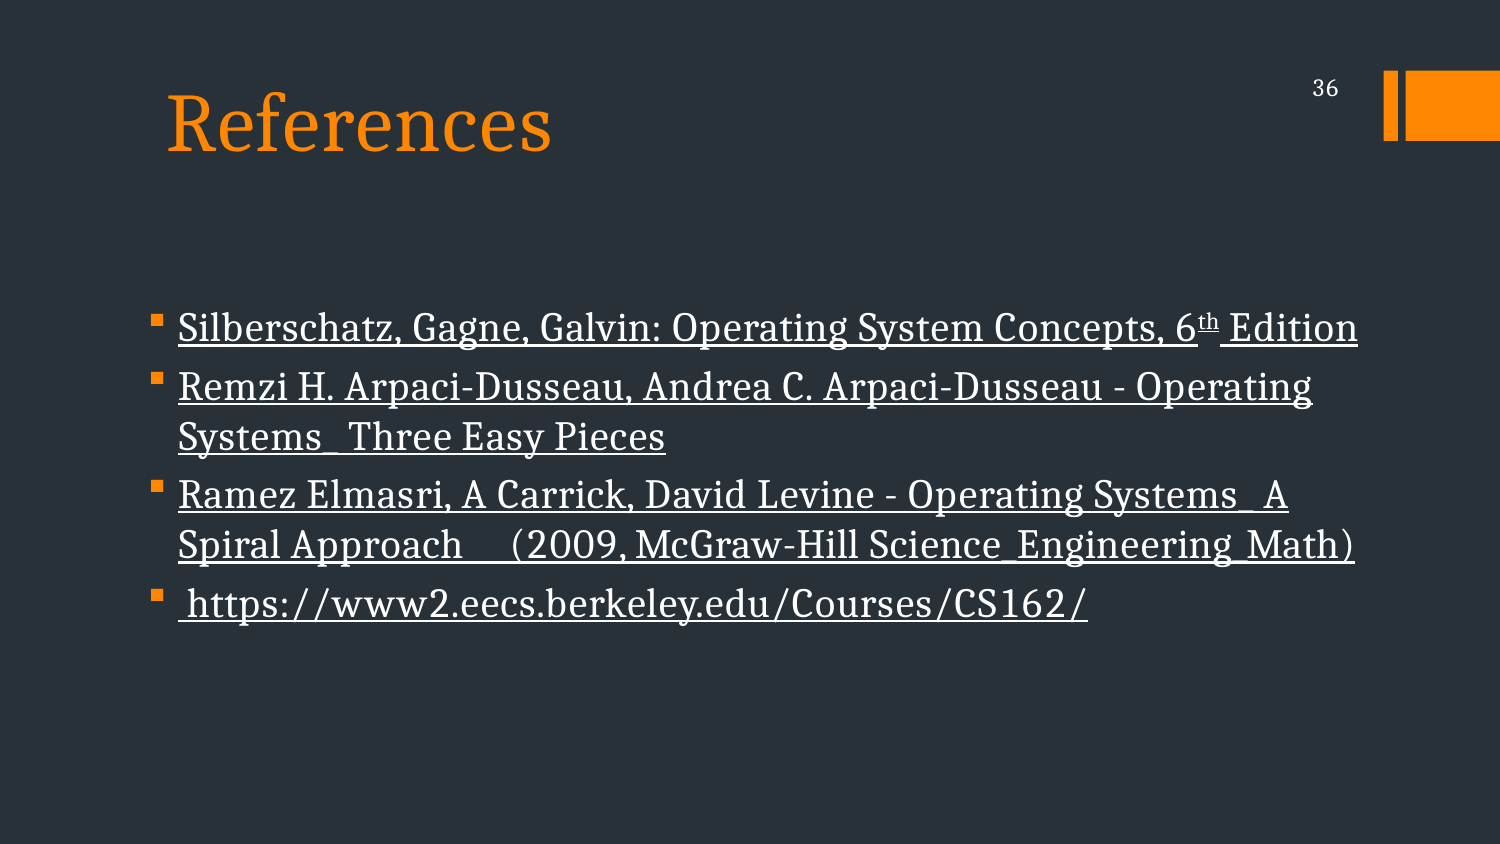

# References
36

Silberschatz, Gagne, Galvin: Operating System Concepts, 6th Edition
Remzi H. Arpaci-Dusseau, Andrea C. Arpaci-Dusseau - Operating Systems_ Three Easy Pieces
Ramez Elmasri, A Carrick, David Levine - Operating Systems_ A Spiral Approach     (2009, McGraw-Hill Science_Engineering_Math)
 https://www2.eecs.berkeley.edu/Courses/CS162/